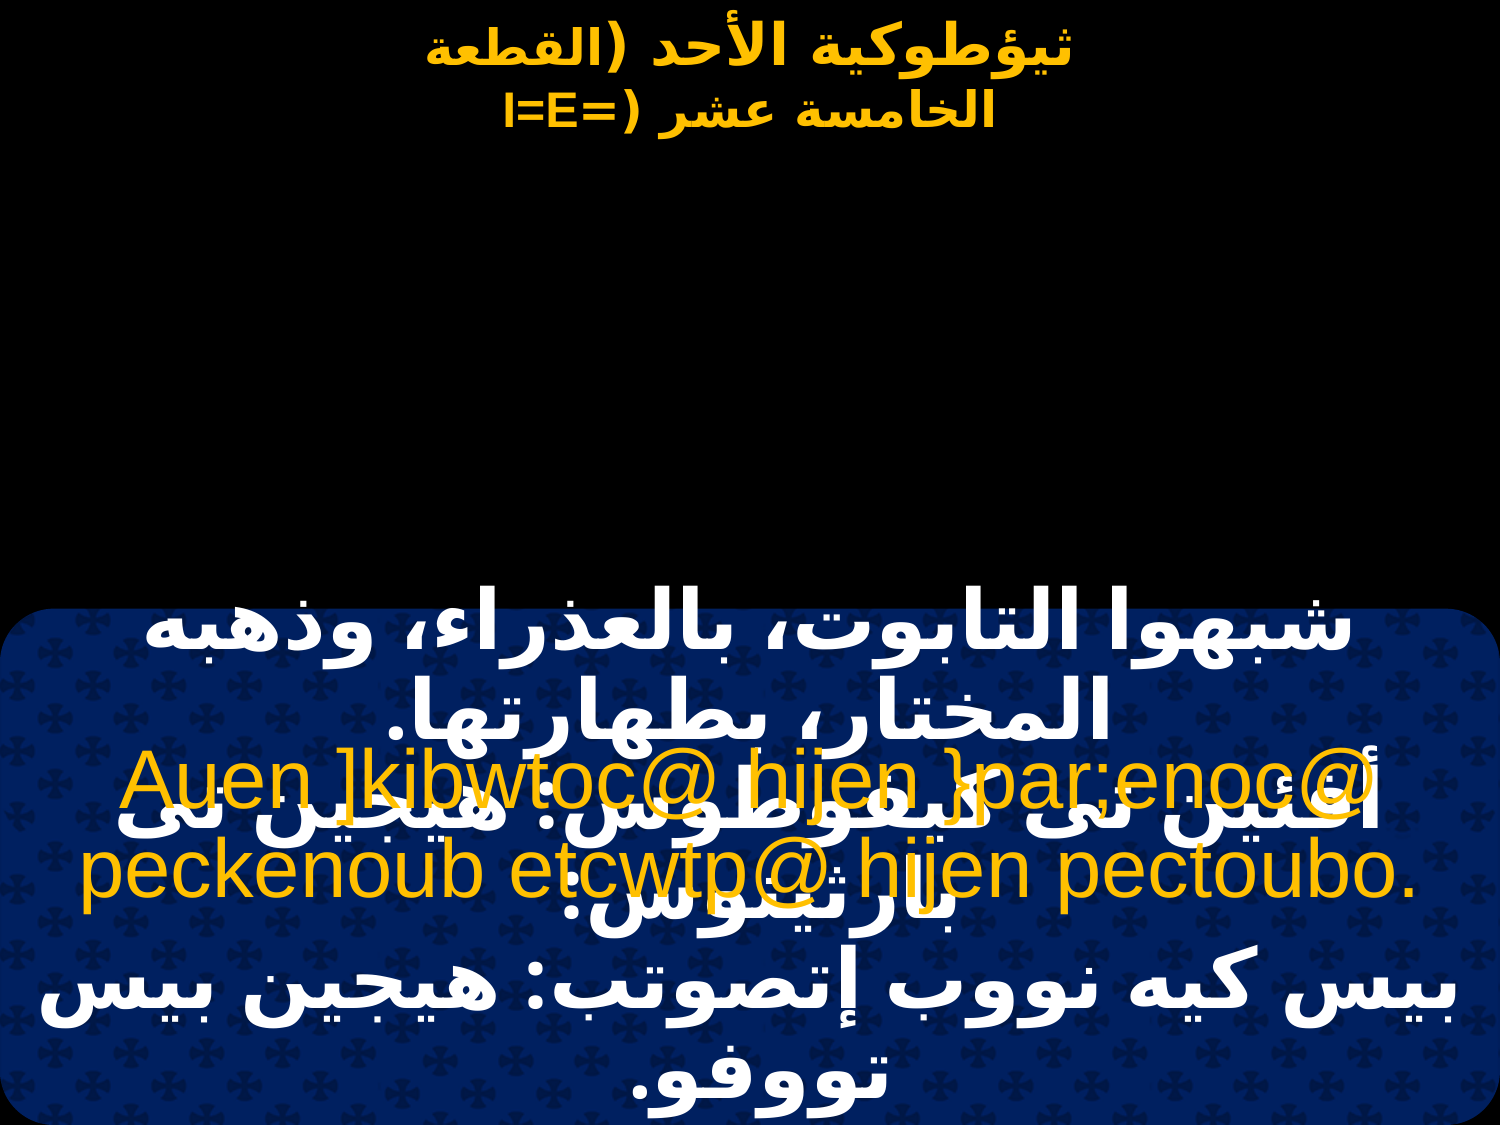

شبهوا التابوت، بالعذراء، وذهبه المختار، بطهارتها.
Auen ]kibwtoc@ hijen }par;enoc@ peckenoub etcwtp@ hijen pectoubo.
أفئين تى كيفوطوس: هيجين تى بارثينوس:
بيس كيه نووب إتصوتب: هيجين بيس تووفو.